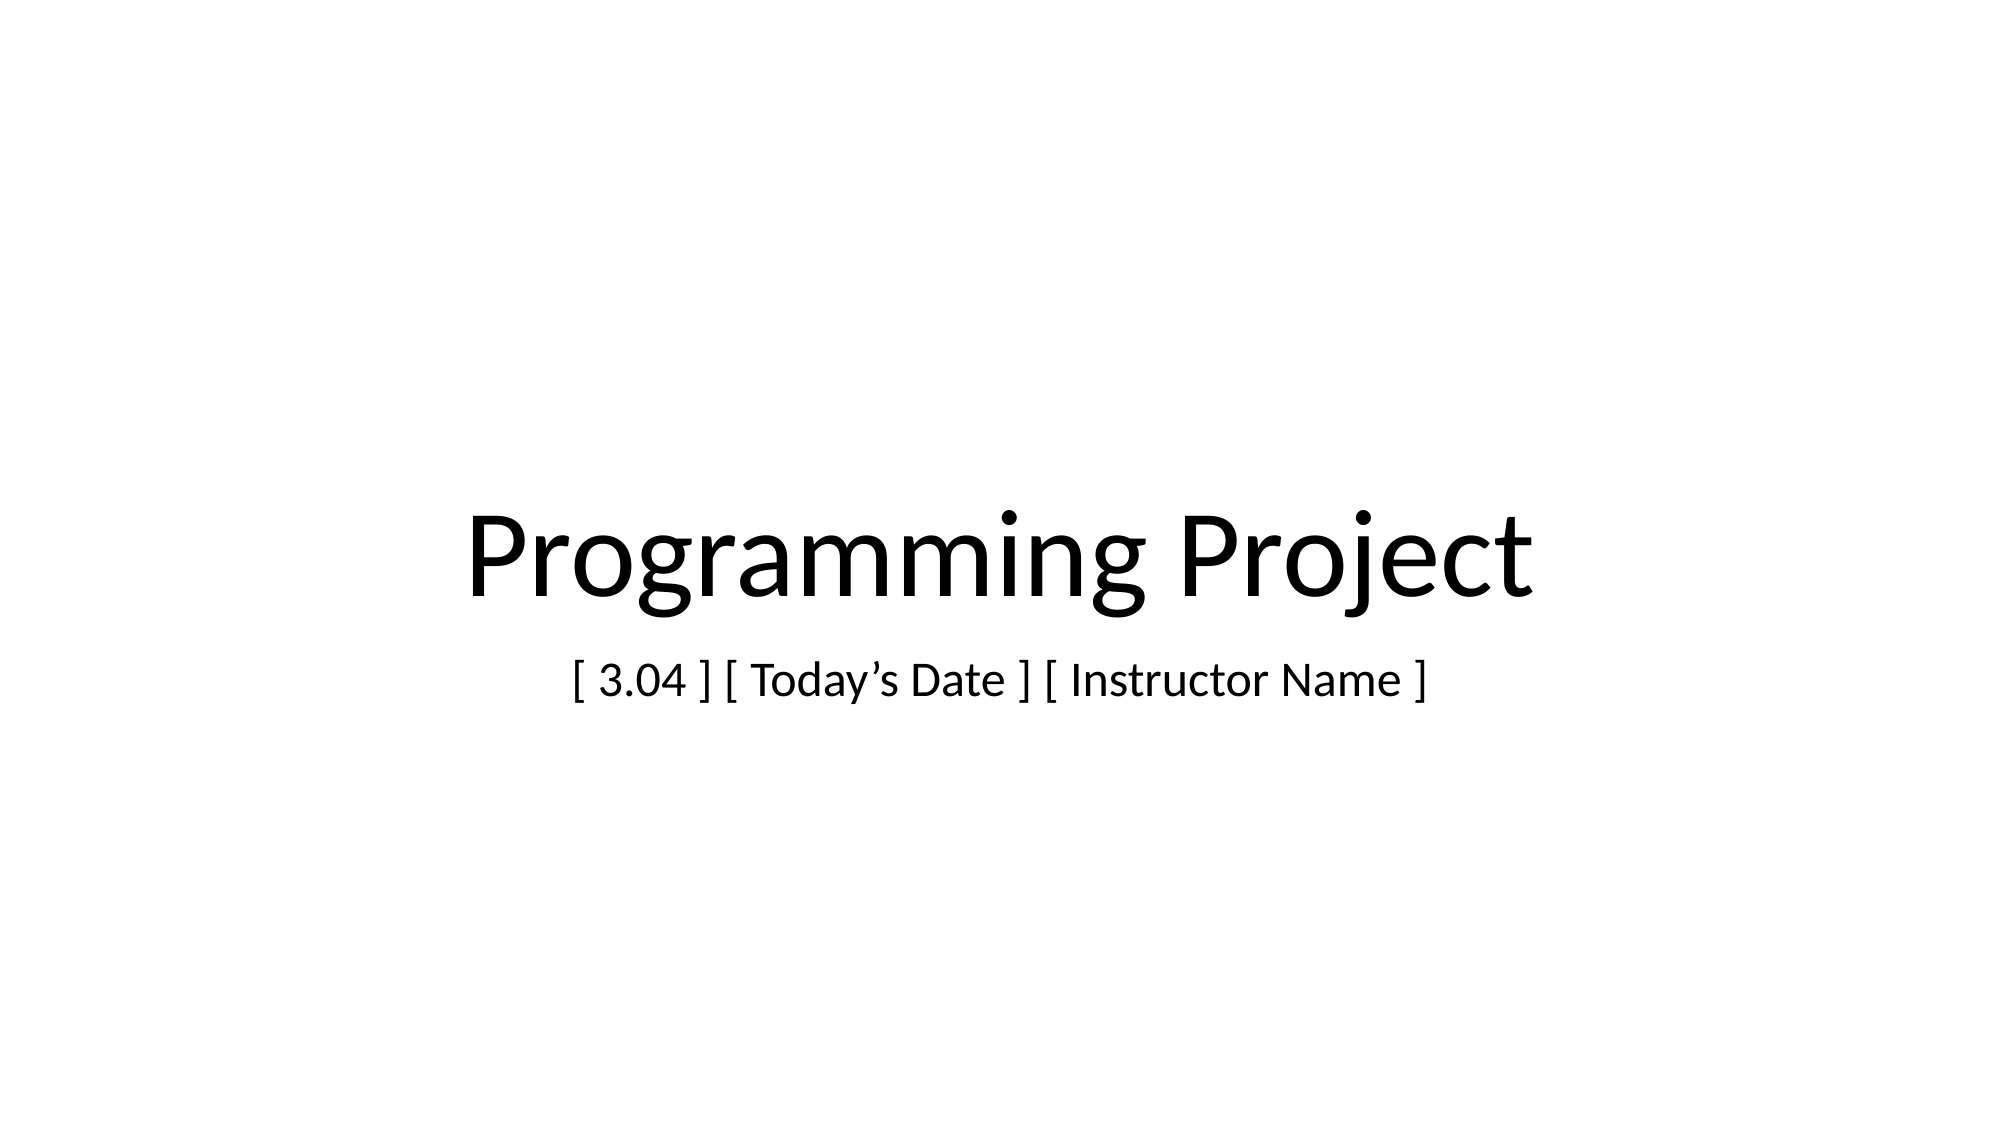

# Programming Project
[ 3.04 ] [ Today’s Date ] [ Instructor Name ]